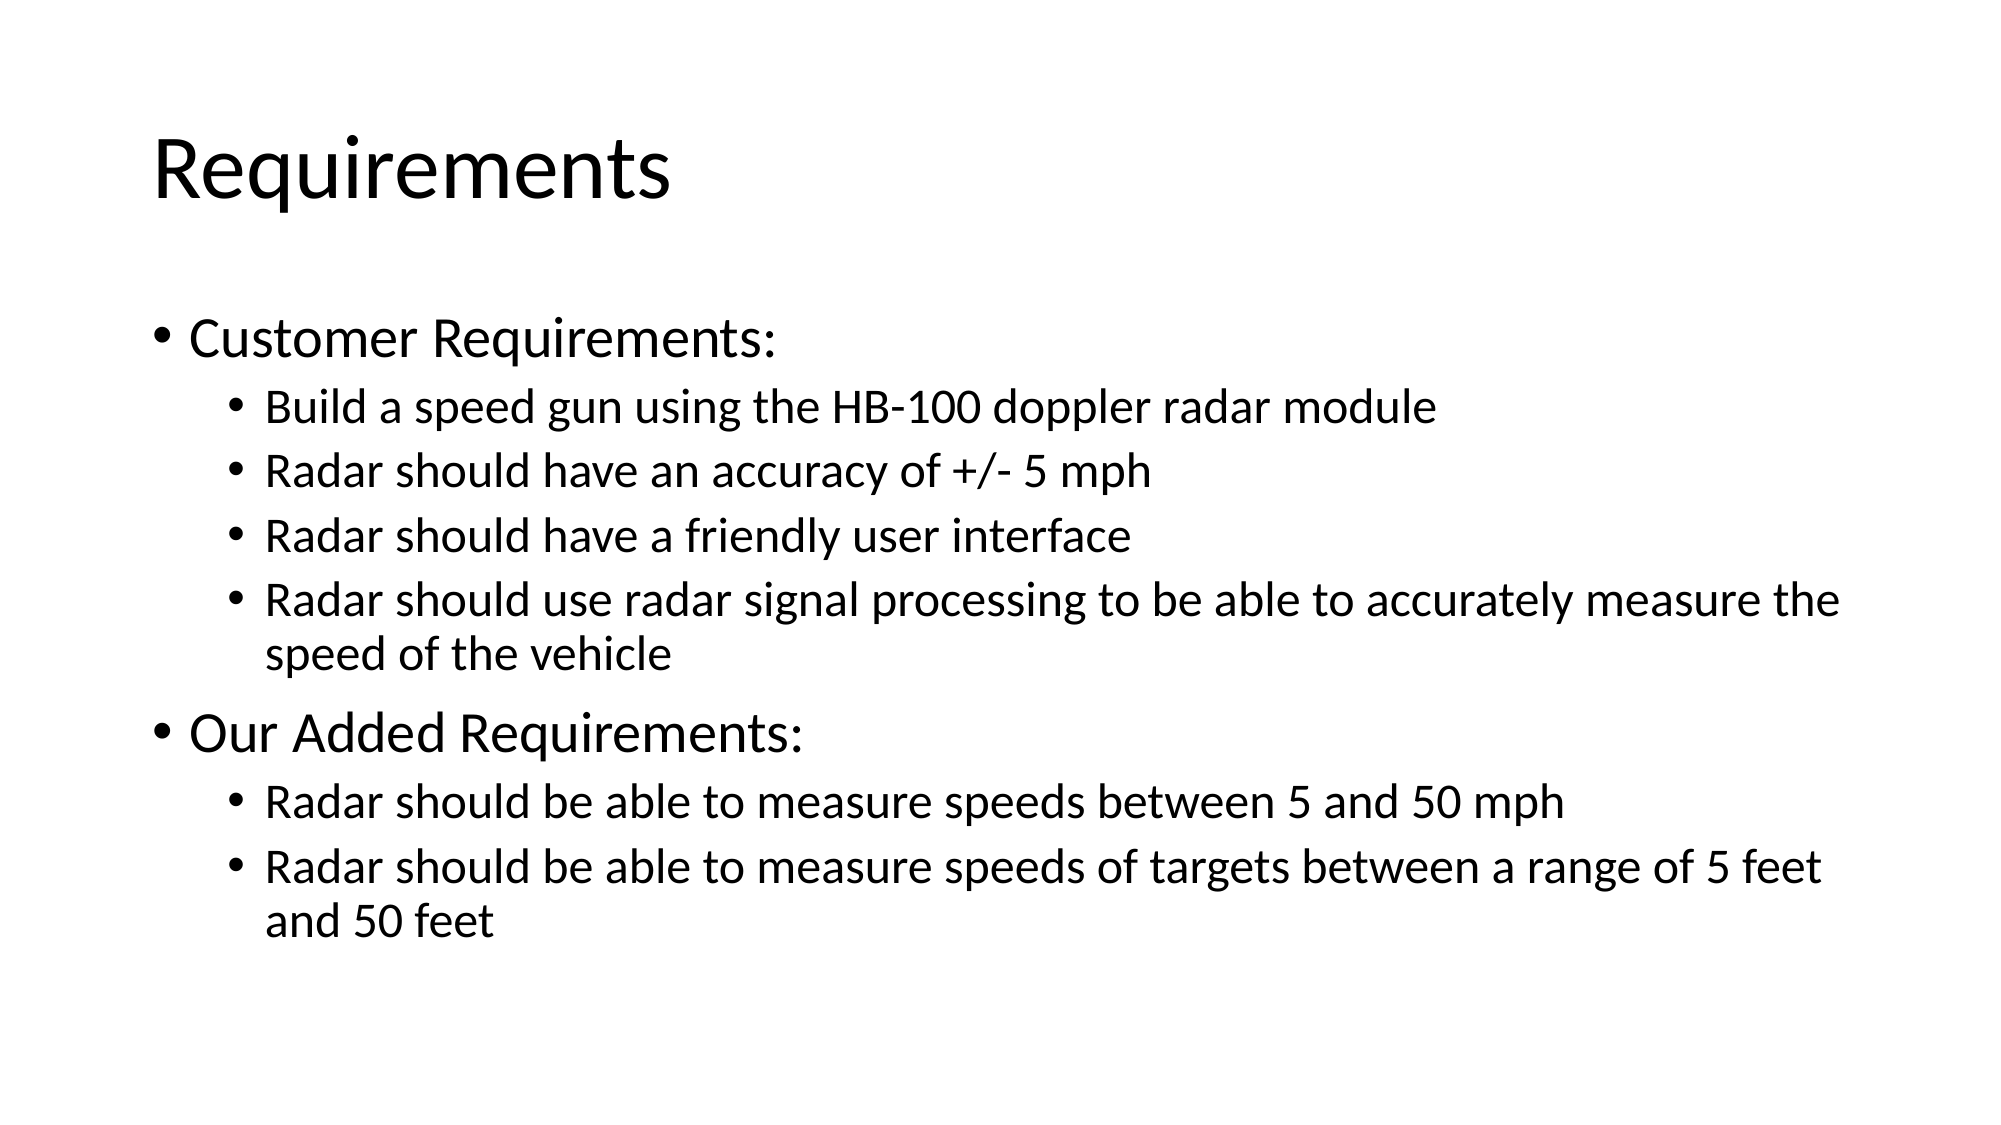

# Requirements
Customer Requirements:
Build a speed gun using the HB-100 doppler radar module
Radar should have an accuracy of +/- 5 mph
Radar should have a friendly user interface
Radar should use radar signal processing to be able to accurately measure the speed of the vehicle
Our Added Requirements:
Radar should be able to measure speeds between 5 and 50 mph
Radar should be able to measure speeds of targets between a range of 5 feet and 50 feet